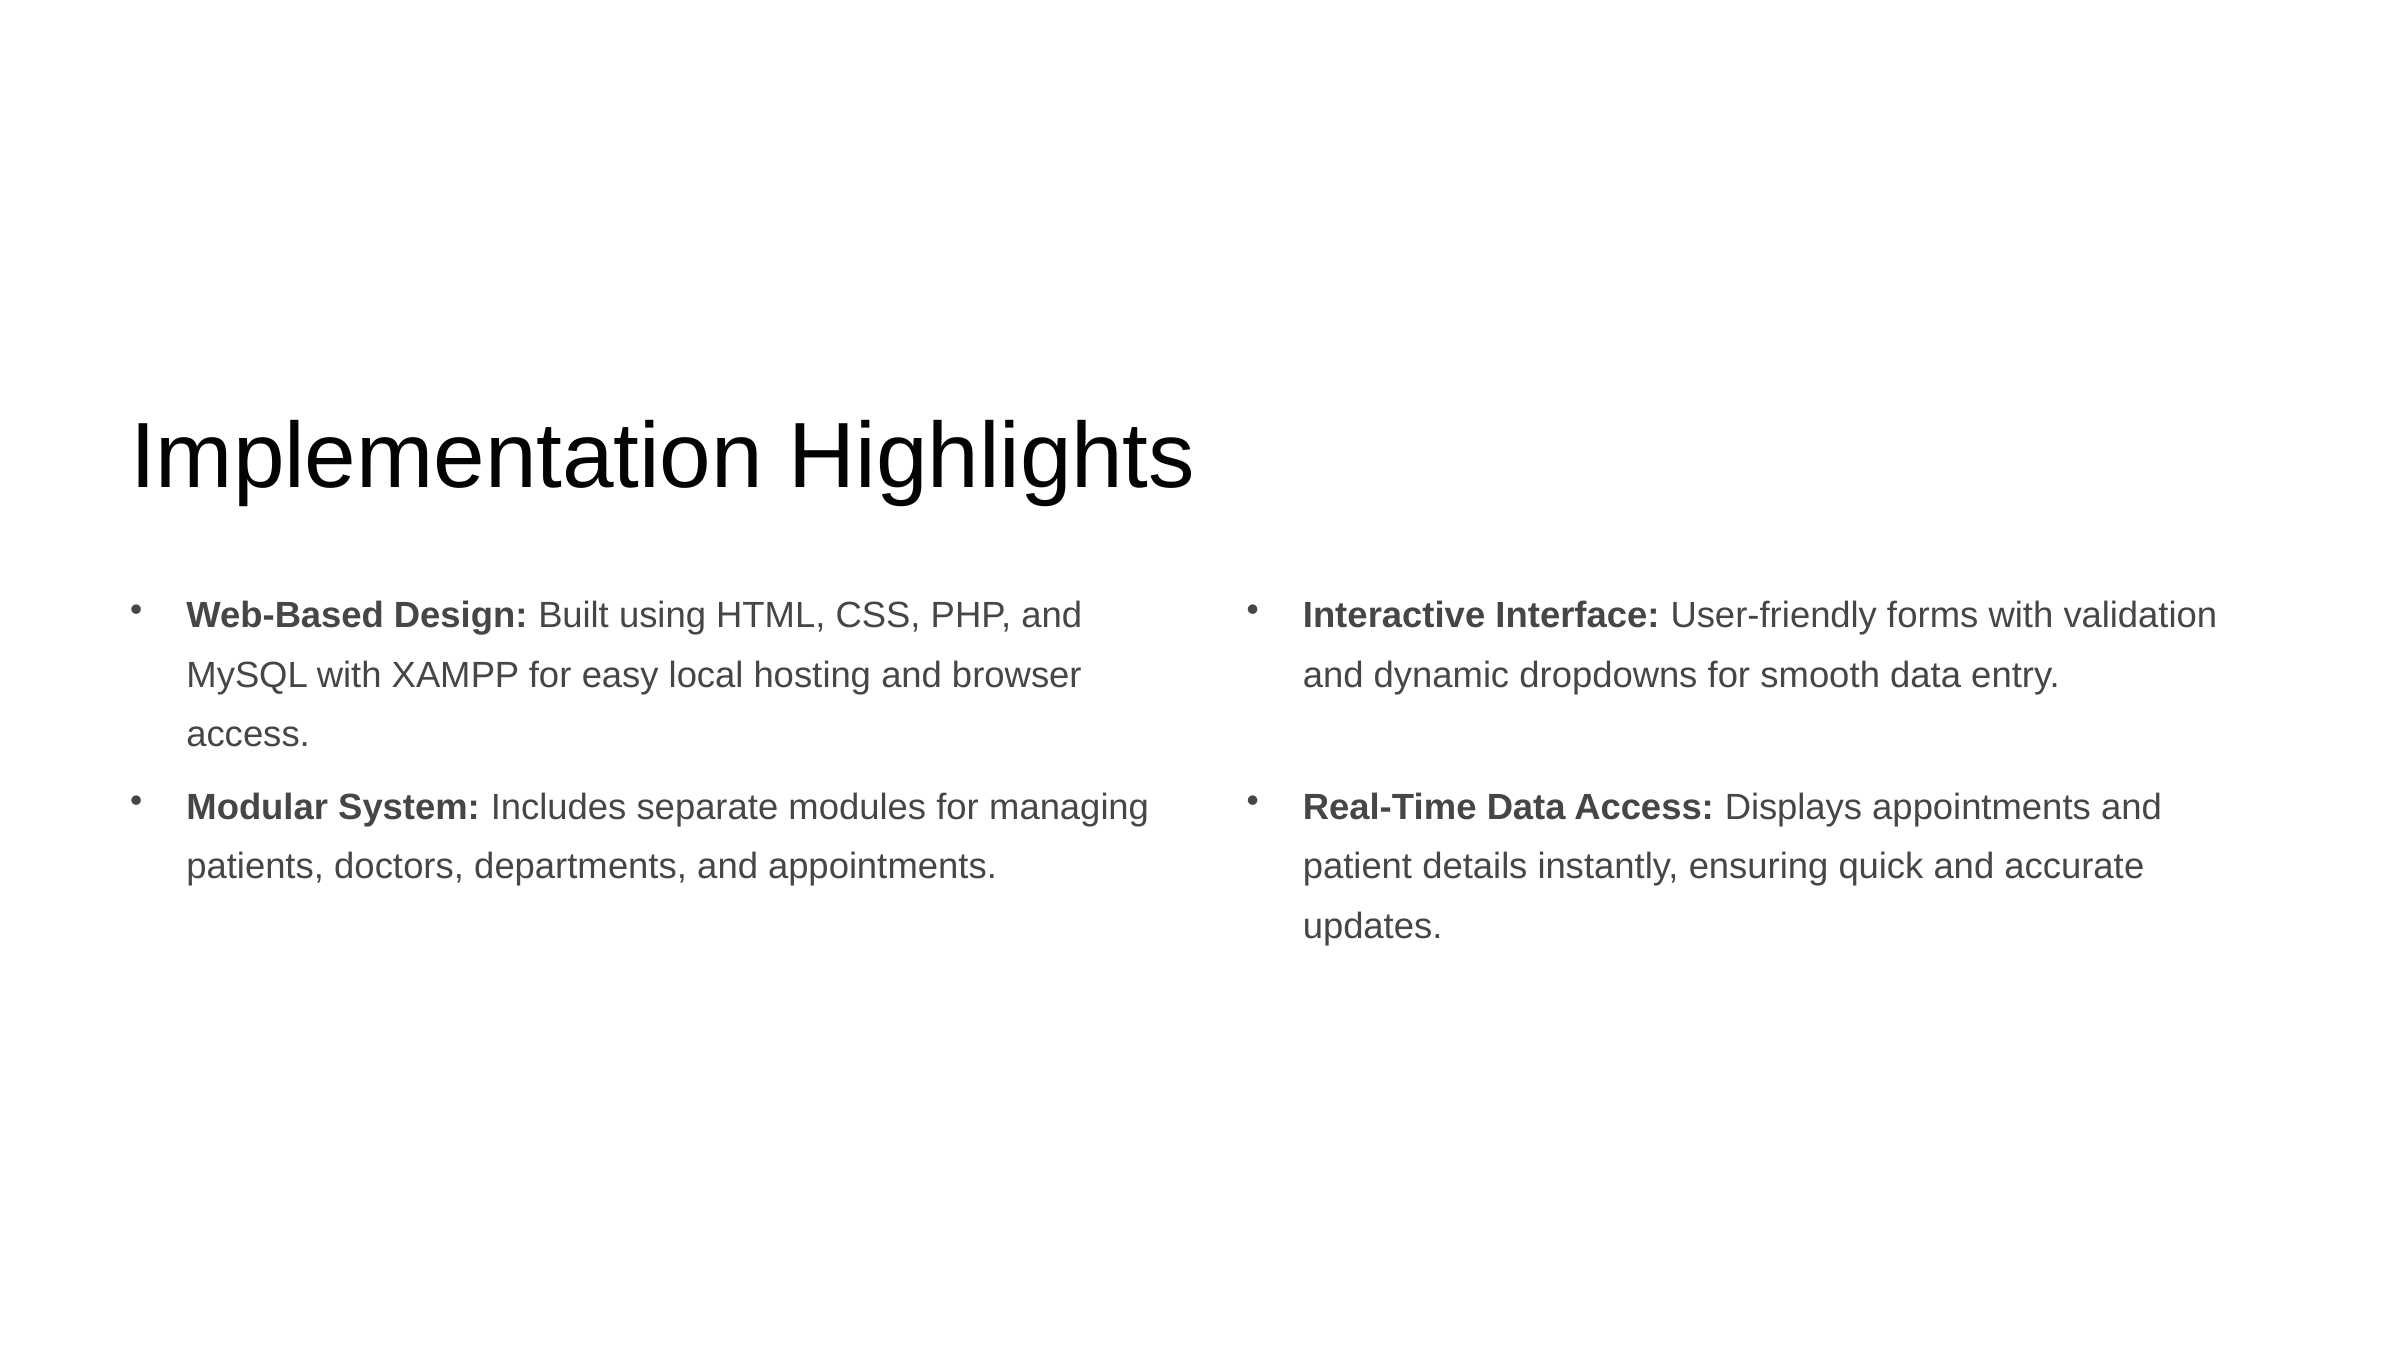

Implementation Highlights
Web-Based Design: Built using HTML, CSS, PHP, and MySQL with XAMPP for easy local hosting and browser access.
Interactive Interface: User-friendly forms with validation and dynamic dropdowns for smooth data entry.
Modular System: Includes separate modules for managing patients, doctors, departments, and appointments.
Real-Time Data Access: Displays appointments and patient details instantly, ensuring quick and accurate updates.